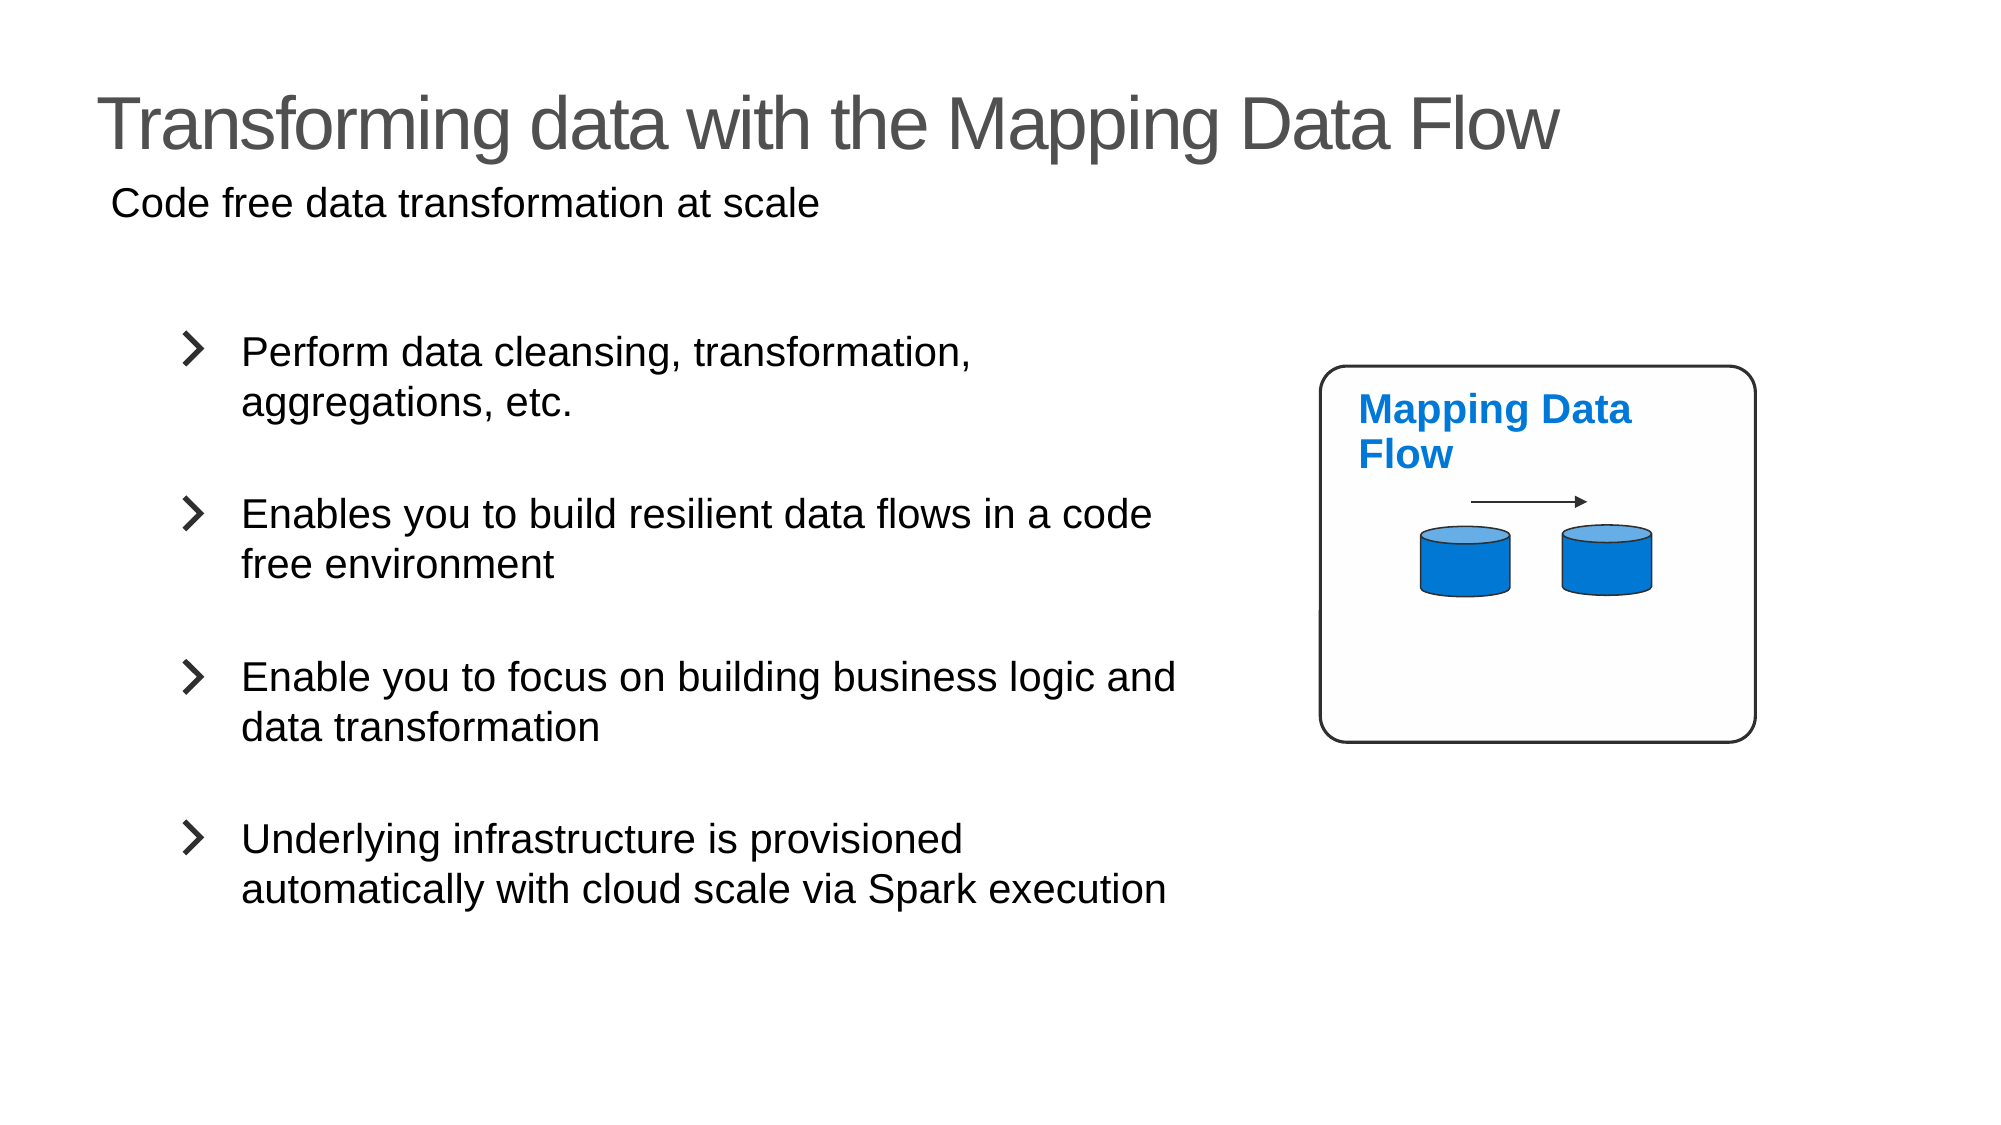

# Transforming data with the Mapping Data Flow
Code free data transformation at scale
Perform data cleansing, transformation, aggregations, etc.
Enables you to build resilient data flows in a code free environment
Enable you to focus on building business logic and data transformation
Underlying infrastructure is provisioned automatically with cloud scale via Spark execution

Mapping Data Flow